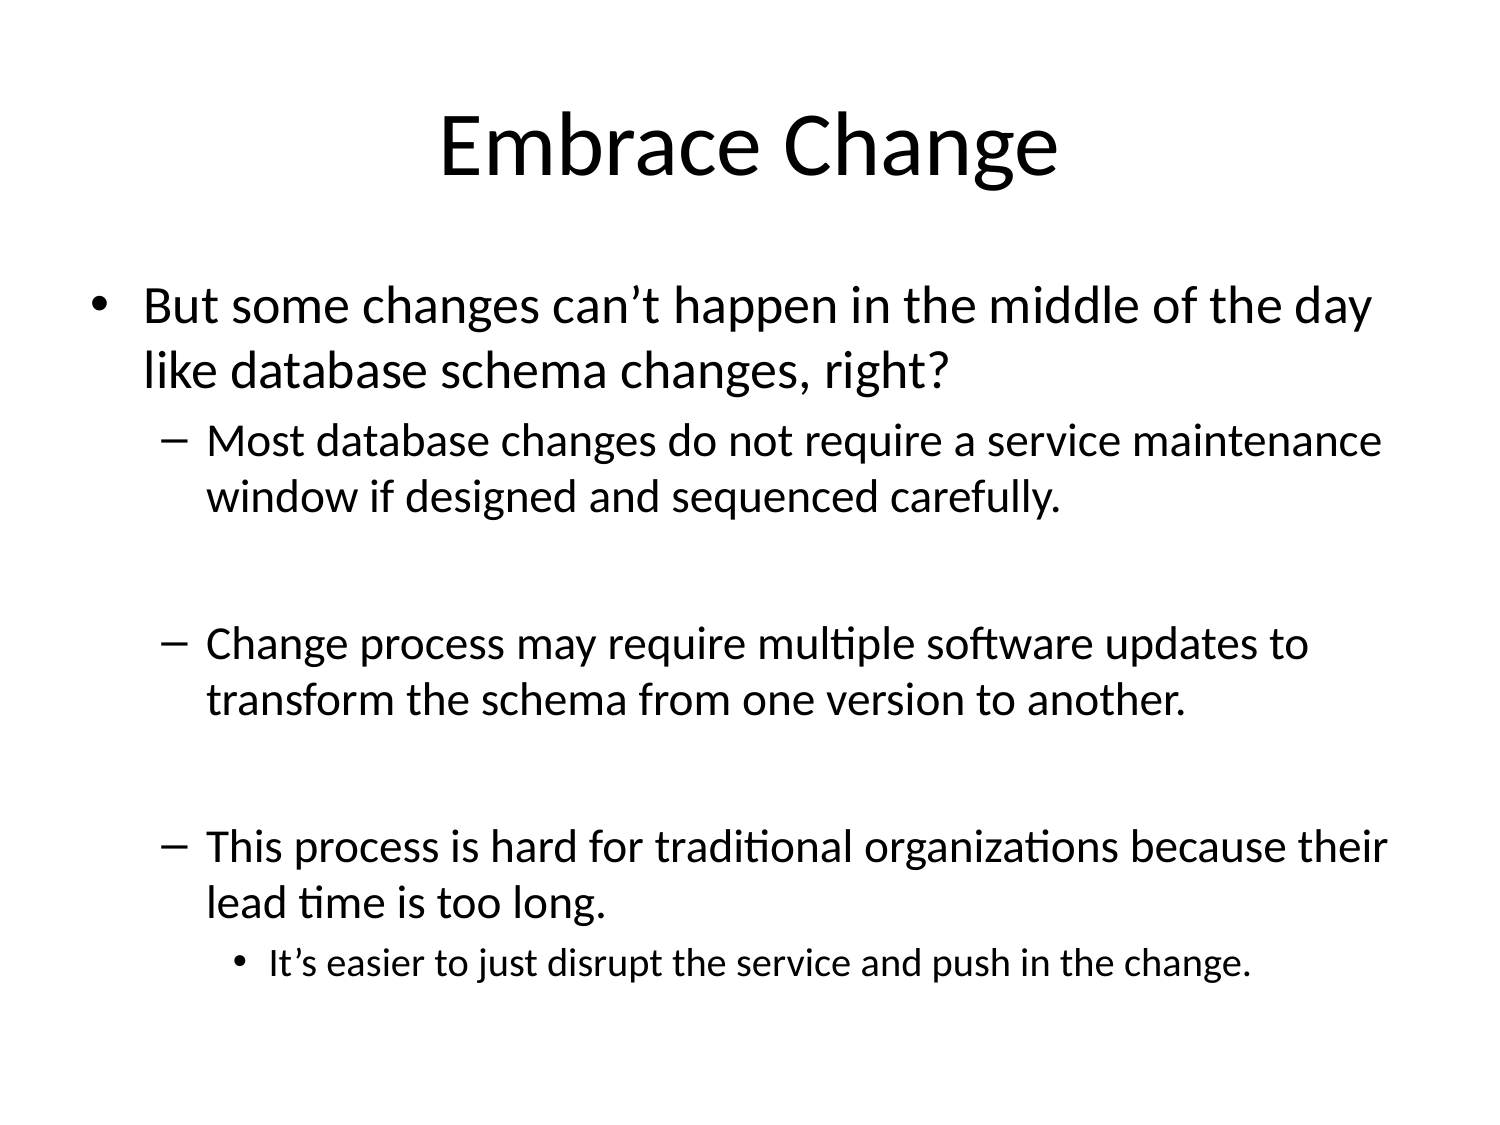

# Embrace Change
But some changes can’t happen in the middle of the day like database schema changes, right?
Most database changes do not require a service maintenance window if designed and sequenced carefully.

Change process may require multiple software updates to transform the schema from one version to another.

This process is hard for traditional organizations because their lead time is too long.
It’s easier to just disrupt the service and push in the change.